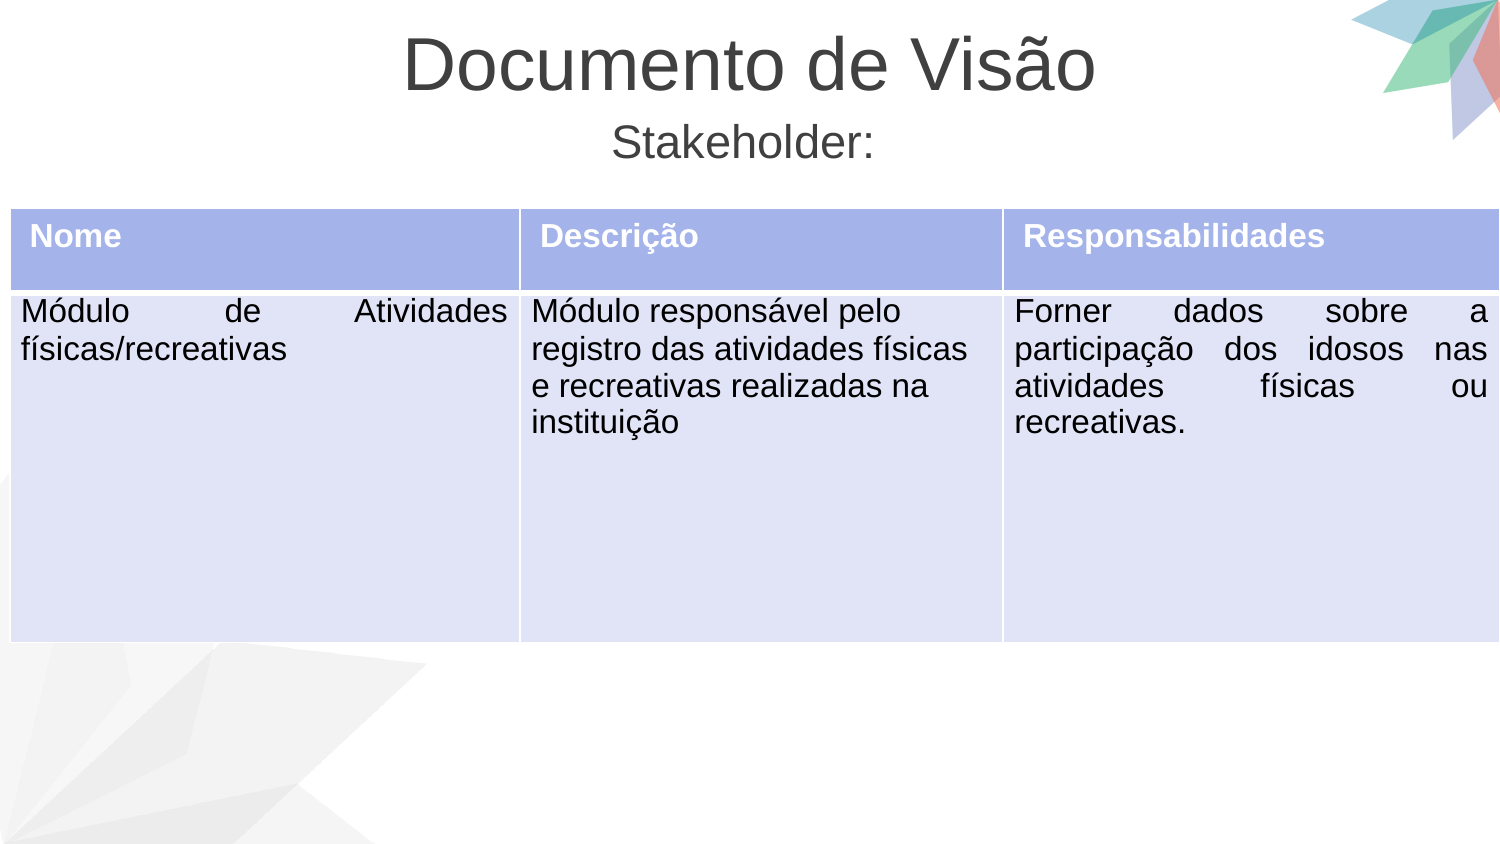

Documento de Visão
Stakeholder:
| Nome | Descrição | Responsabilidades |
| --- | --- | --- |
| Módulo de Atividades físicas/recreativas | Módulo responsável pelo registro das atividades físicas e recreativas realizadas na instituição | Forner dados sobre a participação dos idosos nas atividades físicas ou recreativas. |